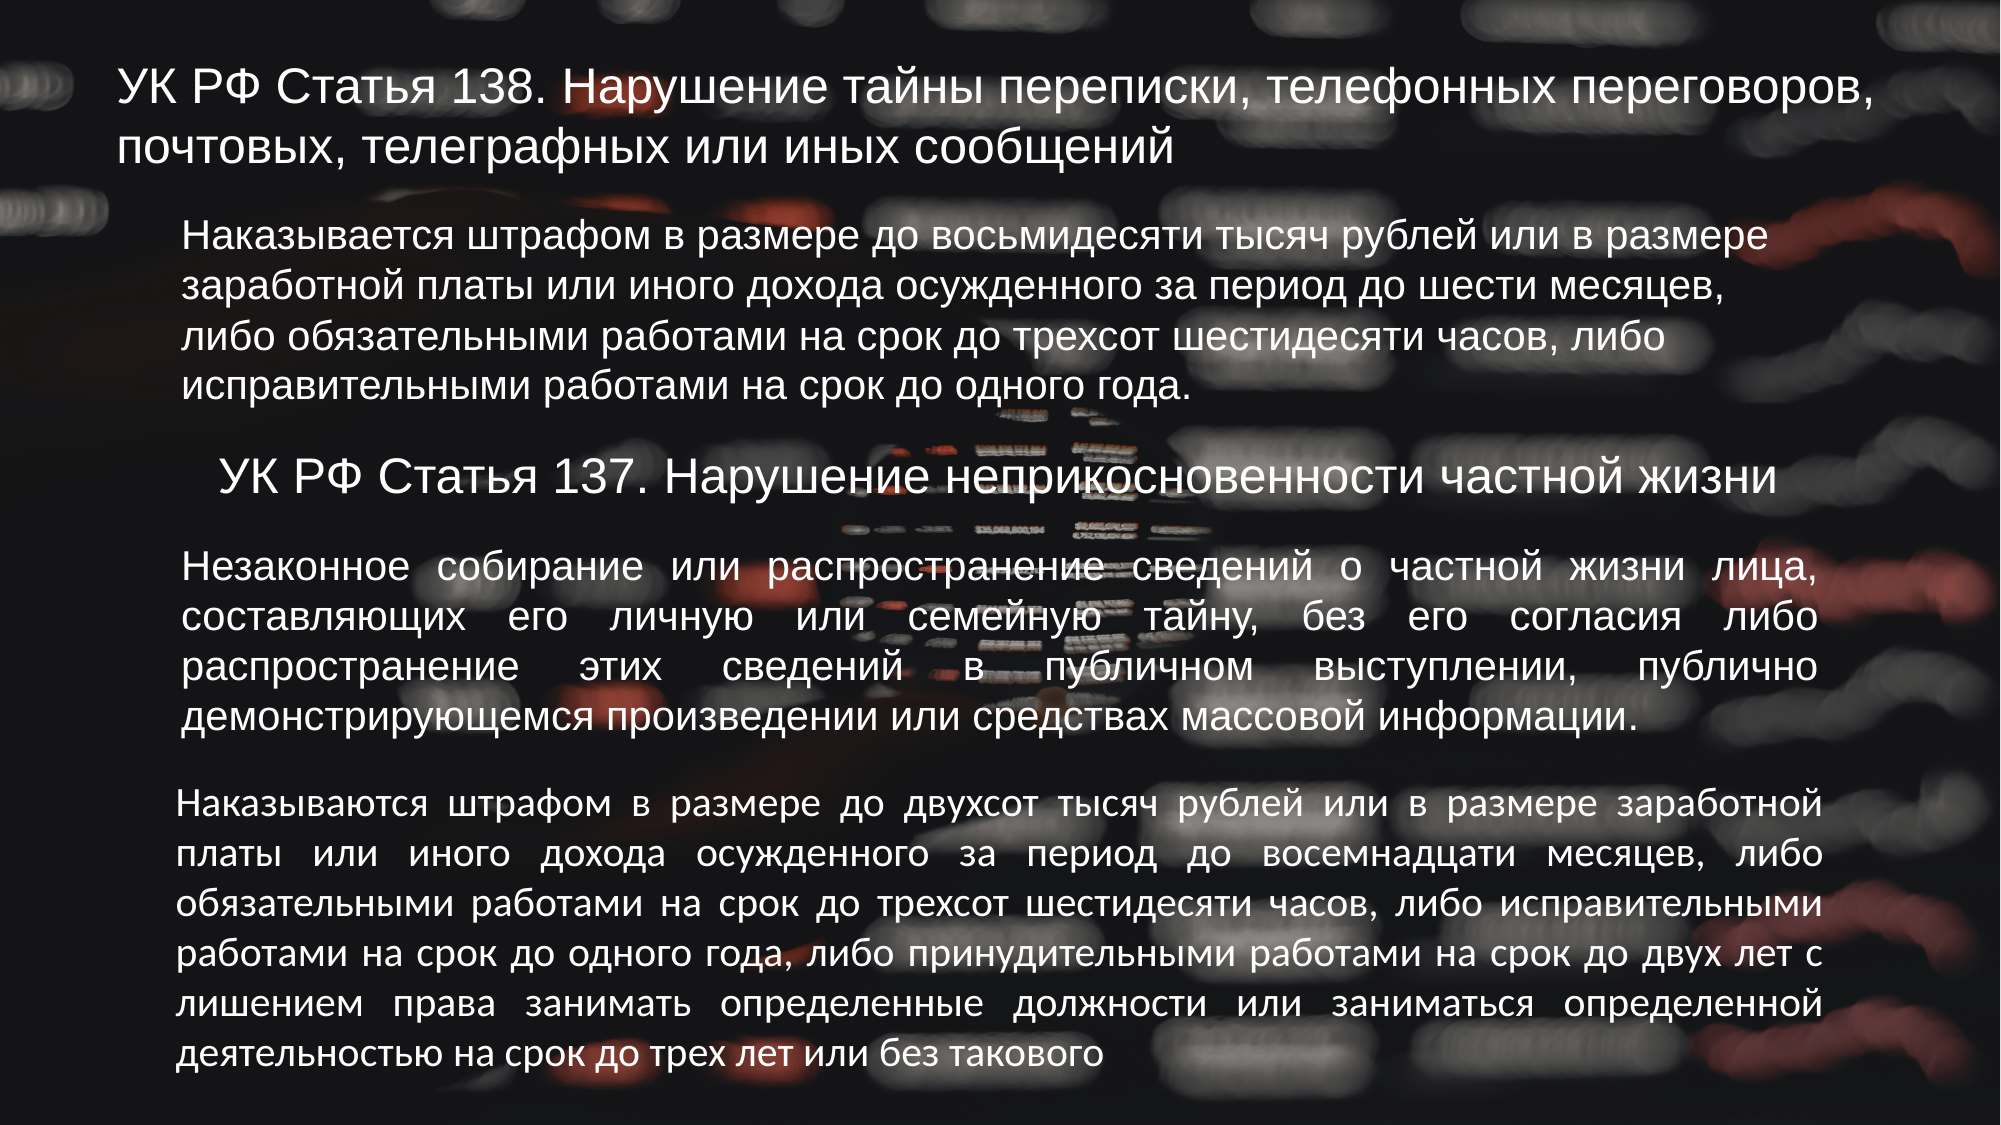

УК РФ Статья 138. Нарушение тайны переписки, телефонных переговоров, почтовых, телеграфных или иных сообщений
Наказывается штрафом в размере до восьмидесяти тысяч рублей или в размере заработной платы или иного дохода осужденного за период до шести месяцев, либо обязательными работами на срок до трехсот шестидесяти часов, либо исправительными работами на срок до одного года.
УК РФ Статья 137. Нарушение неприкосновенности частной жизни
Незаконное собирание или распространение сведений о частной жизни лица, составляющих его личную или семейную тайну, без его согласия либо распространение этих сведений в публичном выступлении, публично демонстрирующемся произведении или средствах массовой информации.
Наказываются штрафом в размере до двухсот тысяч рублей или в размере заработной платы или иного дохода осужденного за период до восемнадцати месяцев, либо обязательными работами на срок до трехсот шестидесяти часов, либо исправительными работами на срок до одного года, либо принудительными работами на срок до двух лет с лишением права занимать определенные должности или заниматься определенной деятельностью на срок до трех лет или без такового